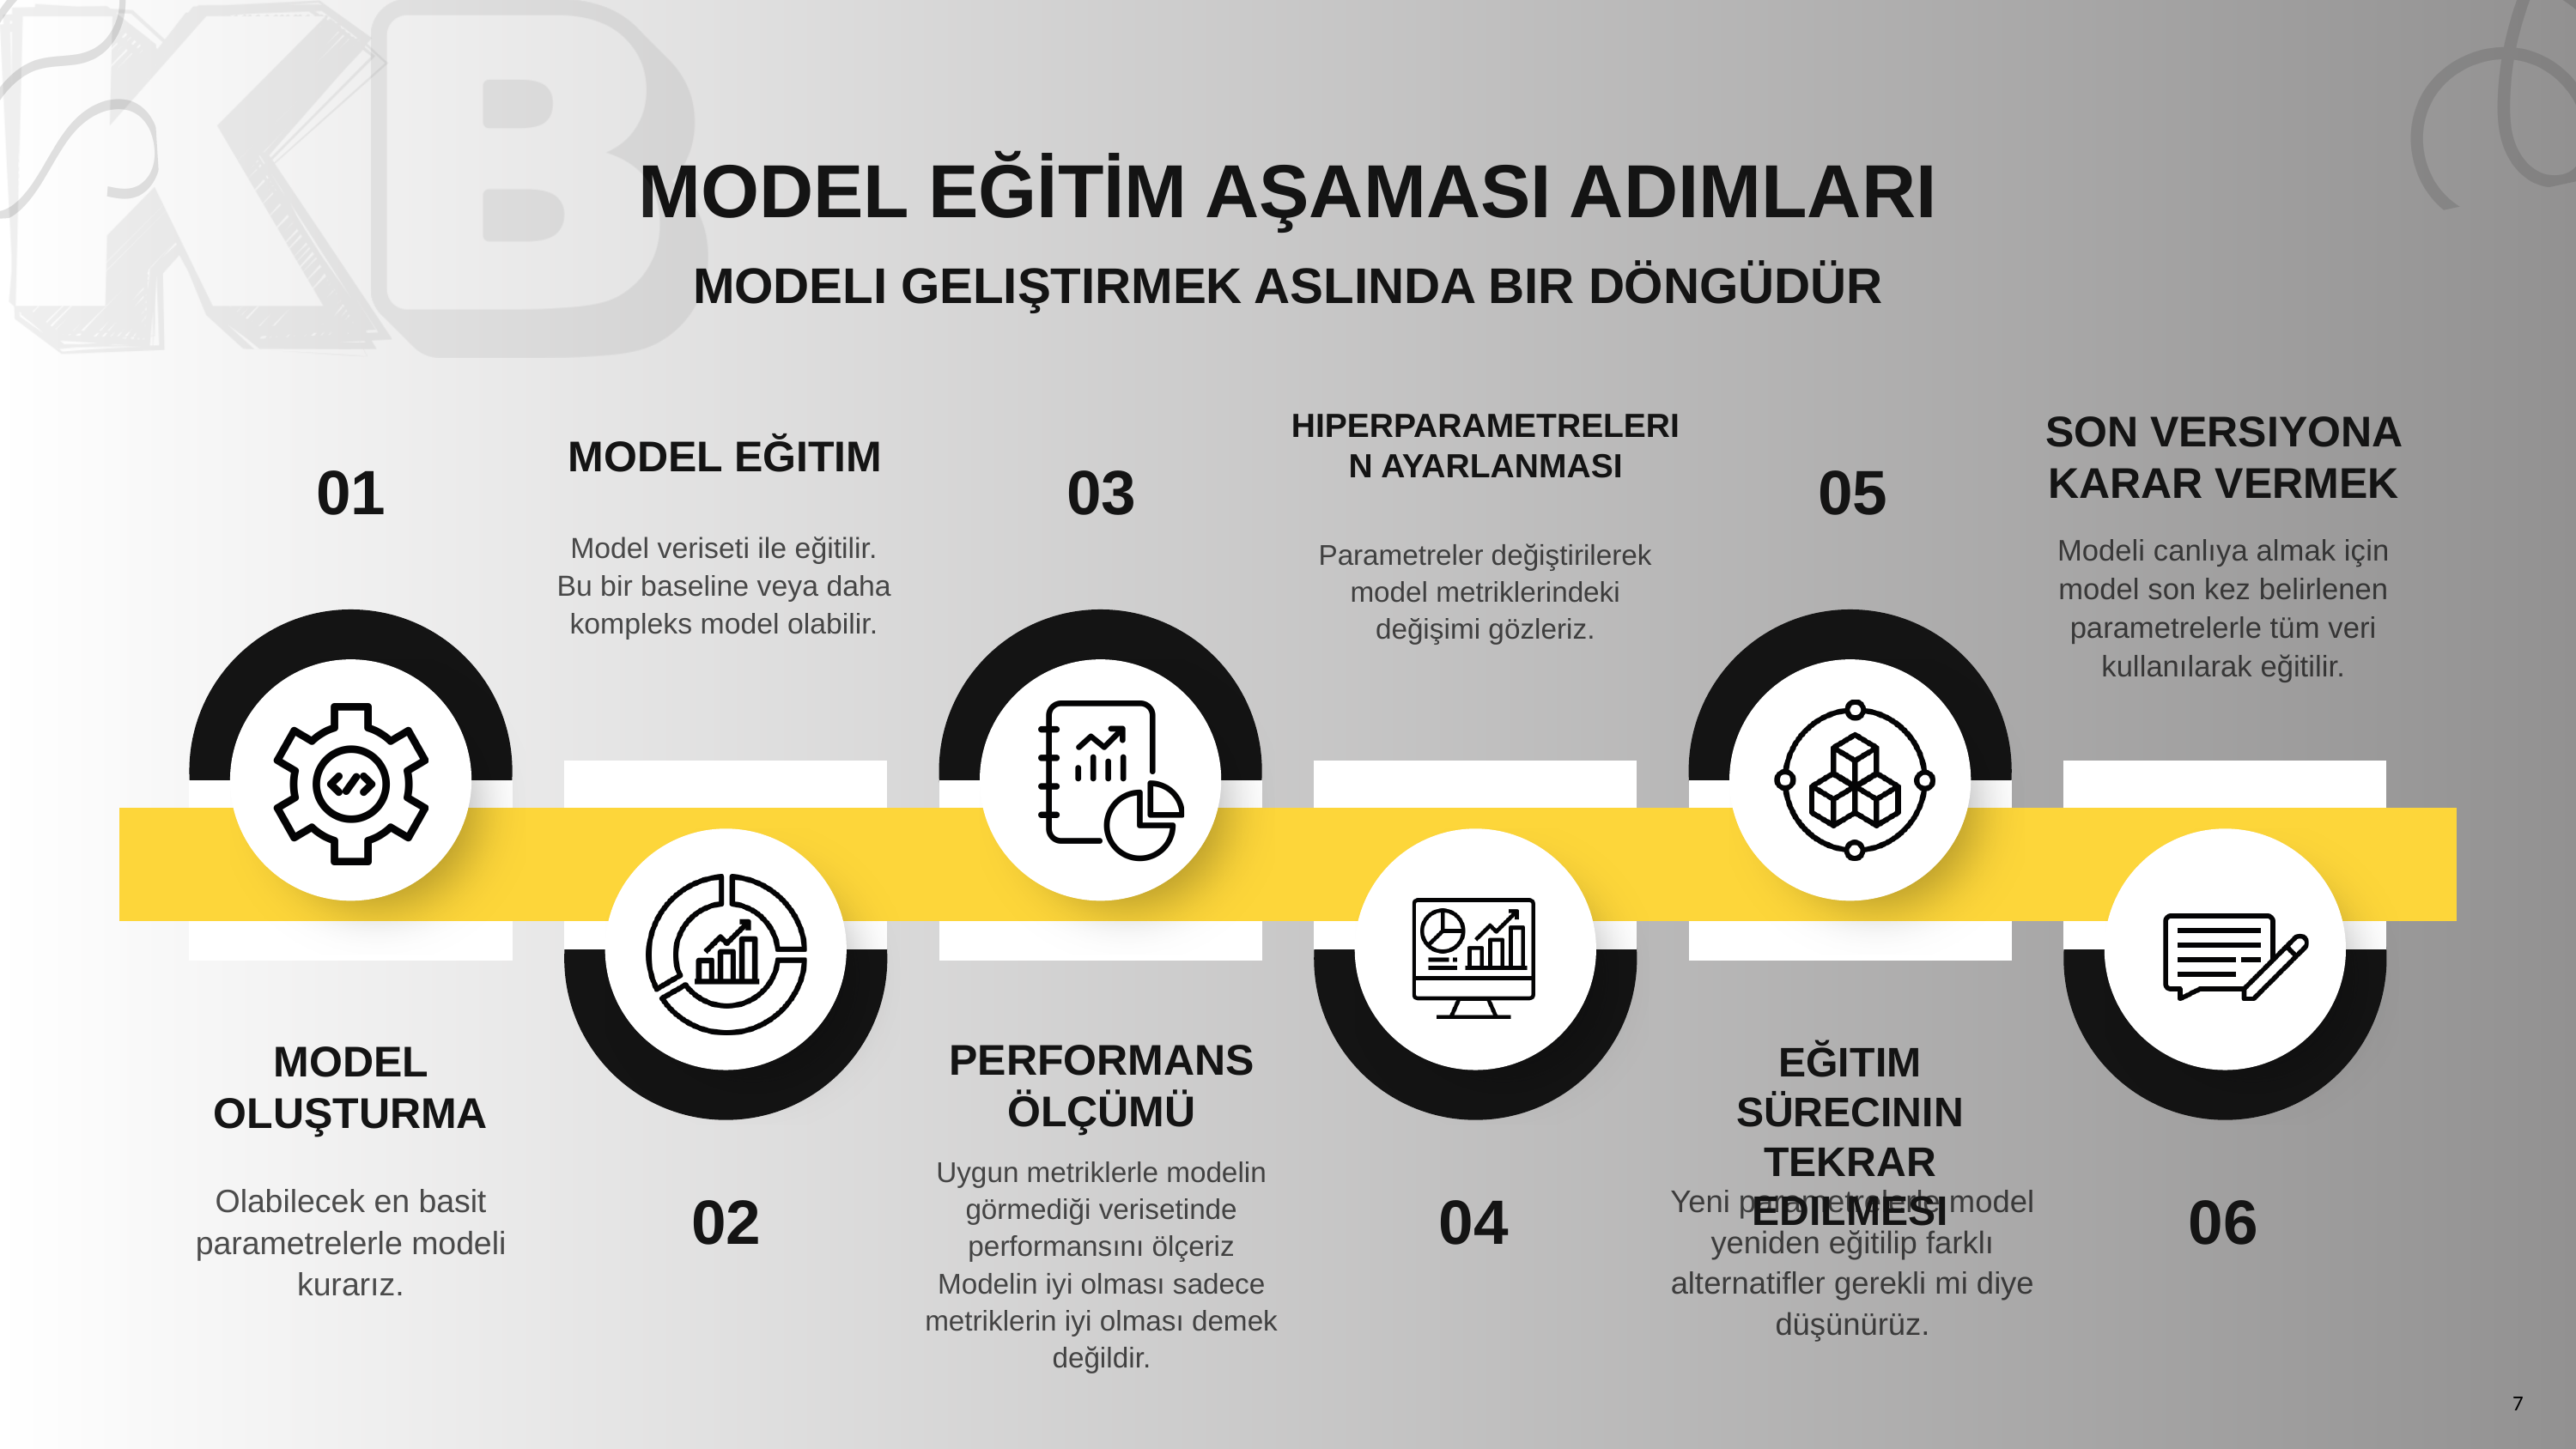

MODEL EĞİTİM AŞAMASI ADIMLARI
MODELI GELIŞTIRMEK ASLINDA BIR DÖNGÜDÜR
HIPERPARAMETRELERIN AYARLANMASI
SON VERSIYONA KARAR VERMEK
MODEL EĞITIM
01
03
05
Model veriseti ile eğitilir.
Bu bir baseline veya daha kompleks model olabilir.
Modeli canlıya almak için model son kez belirlenen parametrelerle tüm veri kullanılarak eğitilir.
Parametreler değiştirilerek model metriklerindeki değişimi gözleriz.

PERFORMANS ÖLÇÜMÜ
MODEL OLUŞTURMA
EĞITIM SÜRECININ TEKRAR EDILMESI
Uygun metriklerle modelin görmediği verisetinde performansını ölçeriz
Modelin iyi olması sadece metriklerin iyi olması demek değildir.
Olabilecek en basit parametrelerle modeli kurarız.
Yeni parametrelerle model yeniden eğitilip farklı alternatifler gerekli mi diye düşünürüz.
02
04
06
7